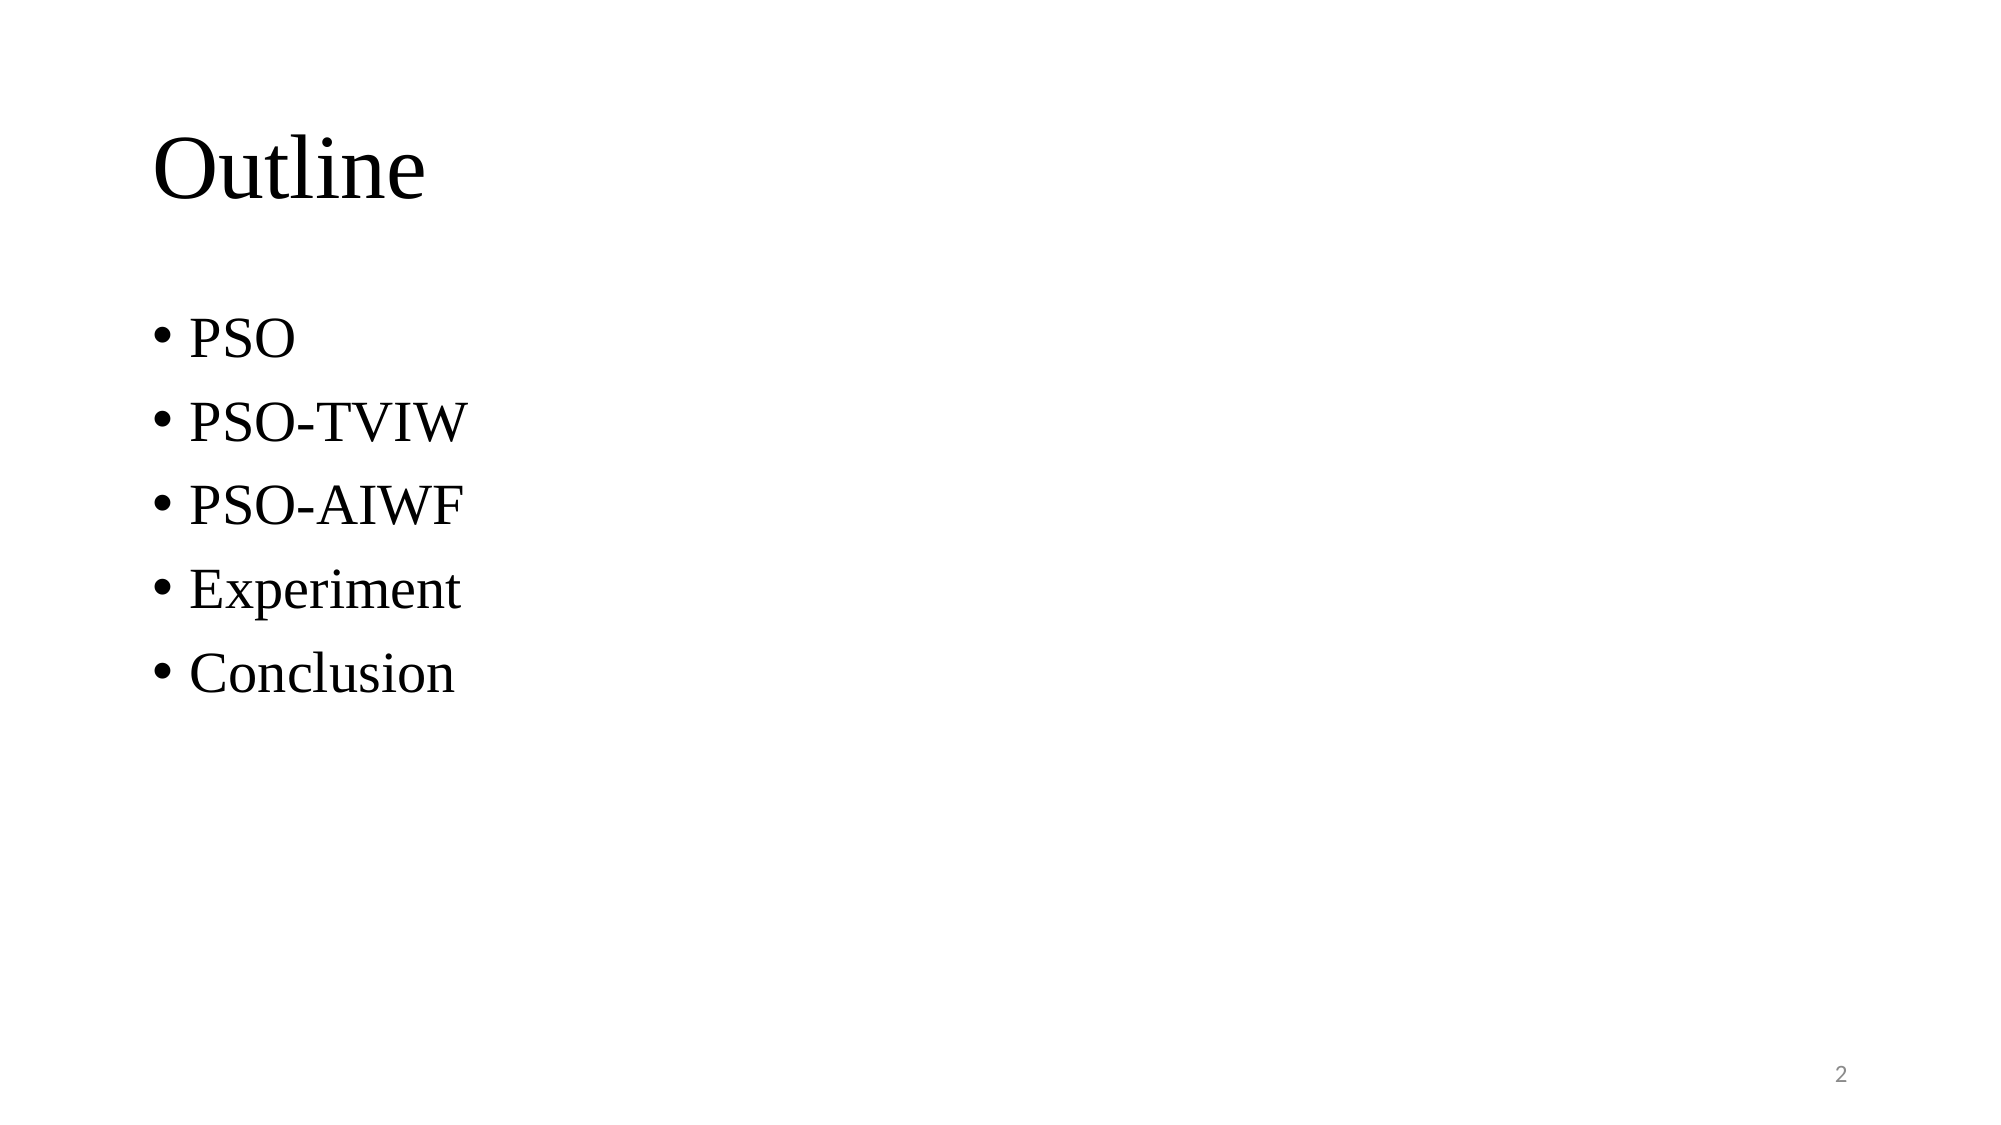

# Outline
PSO
PSO-TVIW
PSO-AIWF
Experiment
Conclusion

2